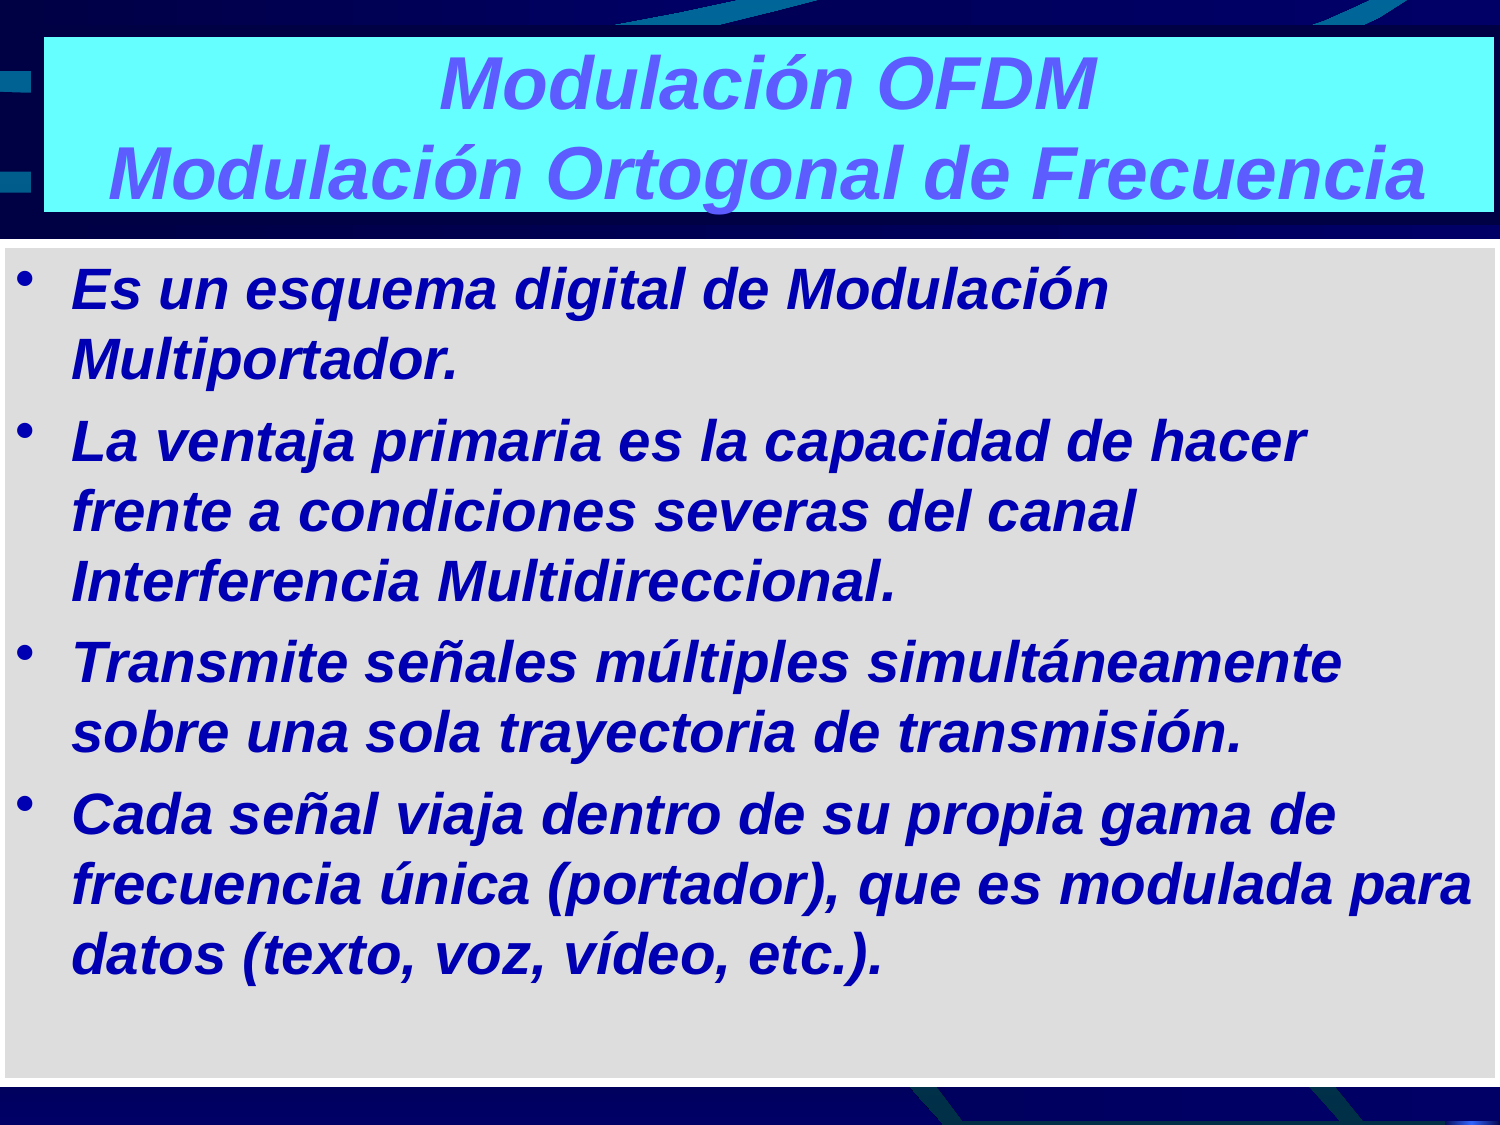

# Modulación OFDM Modulación Ortogonal de Frecuencia
Es un esquema digital de Modulación Multiportador.
La ventaja primaria es la capacidad de hacer frente a condiciones severas del canal Interferencia Multidireccional.
Transmite señales múltiples simultáneamente sobre una sola trayectoria de transmisión.
Cada señal viaja dentro de su propia gama de frecuencia única (portador), que es modulada para datos (texto, voz, vídeo, etc.).
37